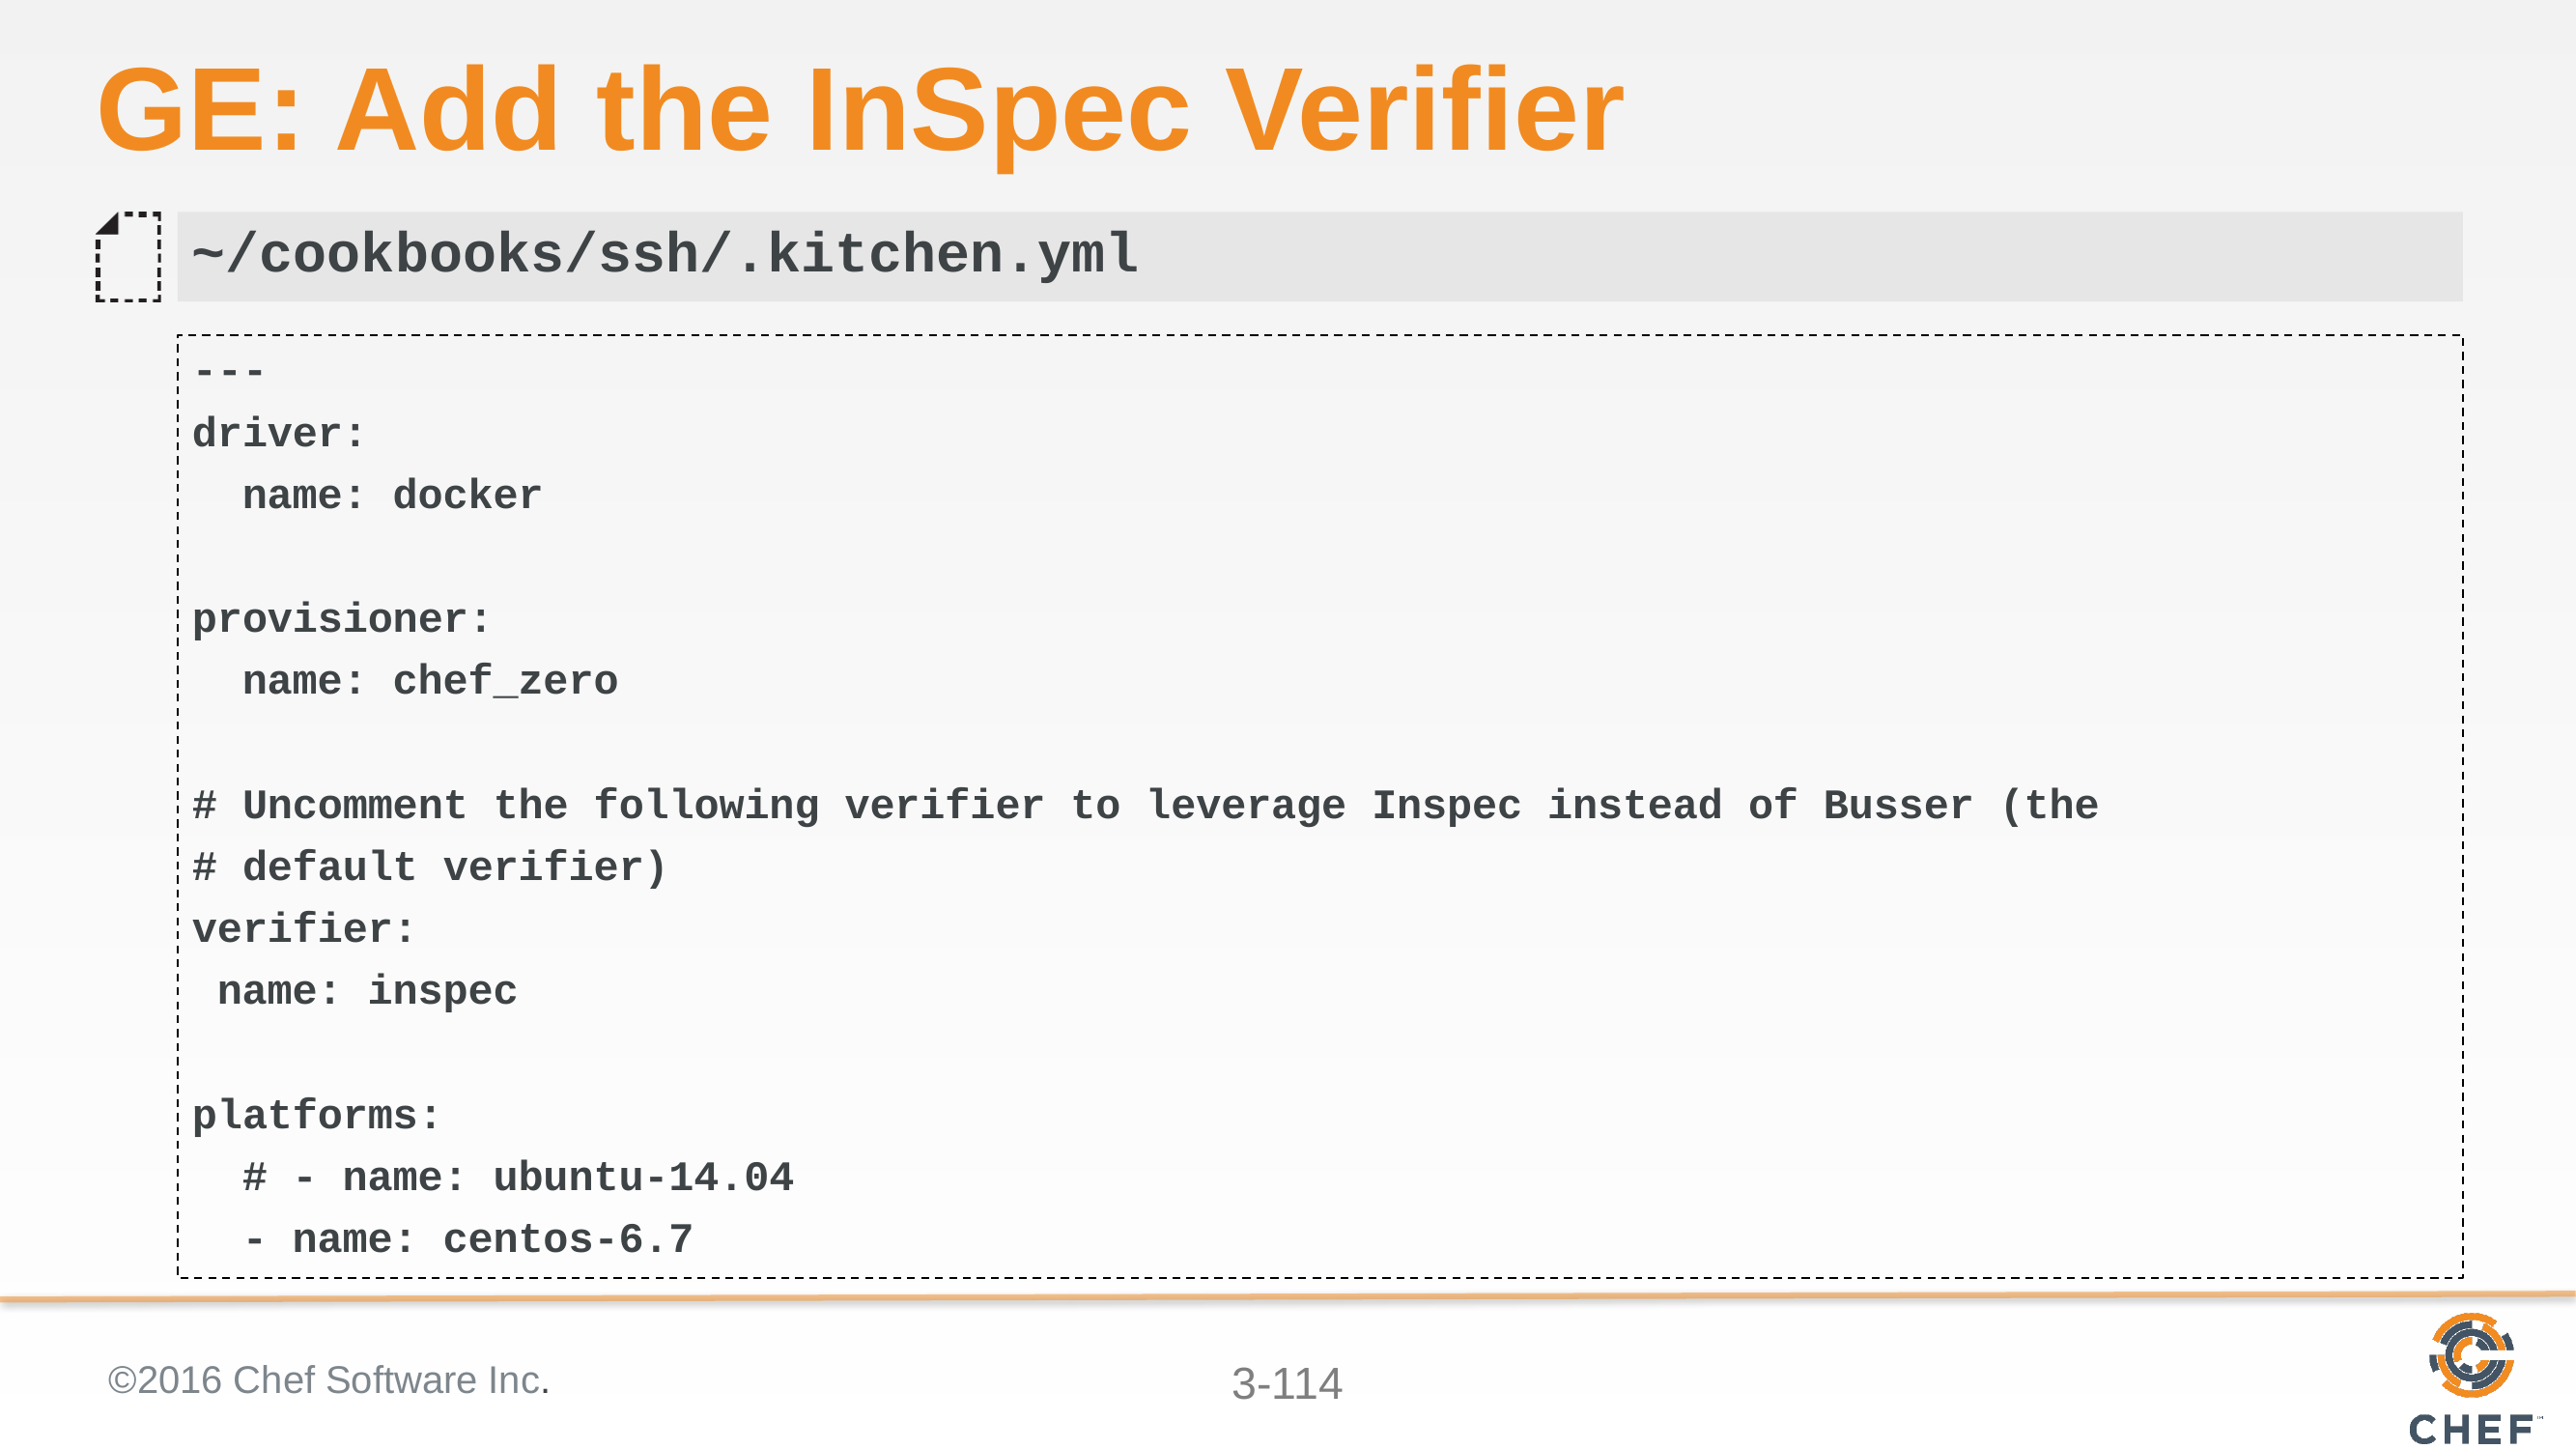

# GE: Add the InSpec Verifier
~/cookbooks/ssh/.kitchen.yml
---
driver:
  name: docker

provisioner:
  name: chef_zero

# Uncomment the following verifier to leverage Inspec instead of Busser (the
# default verifier)
verifier:
 name: inspec

platforms:
  # - name: ubuntu-14.04
  - name: centos-6.7